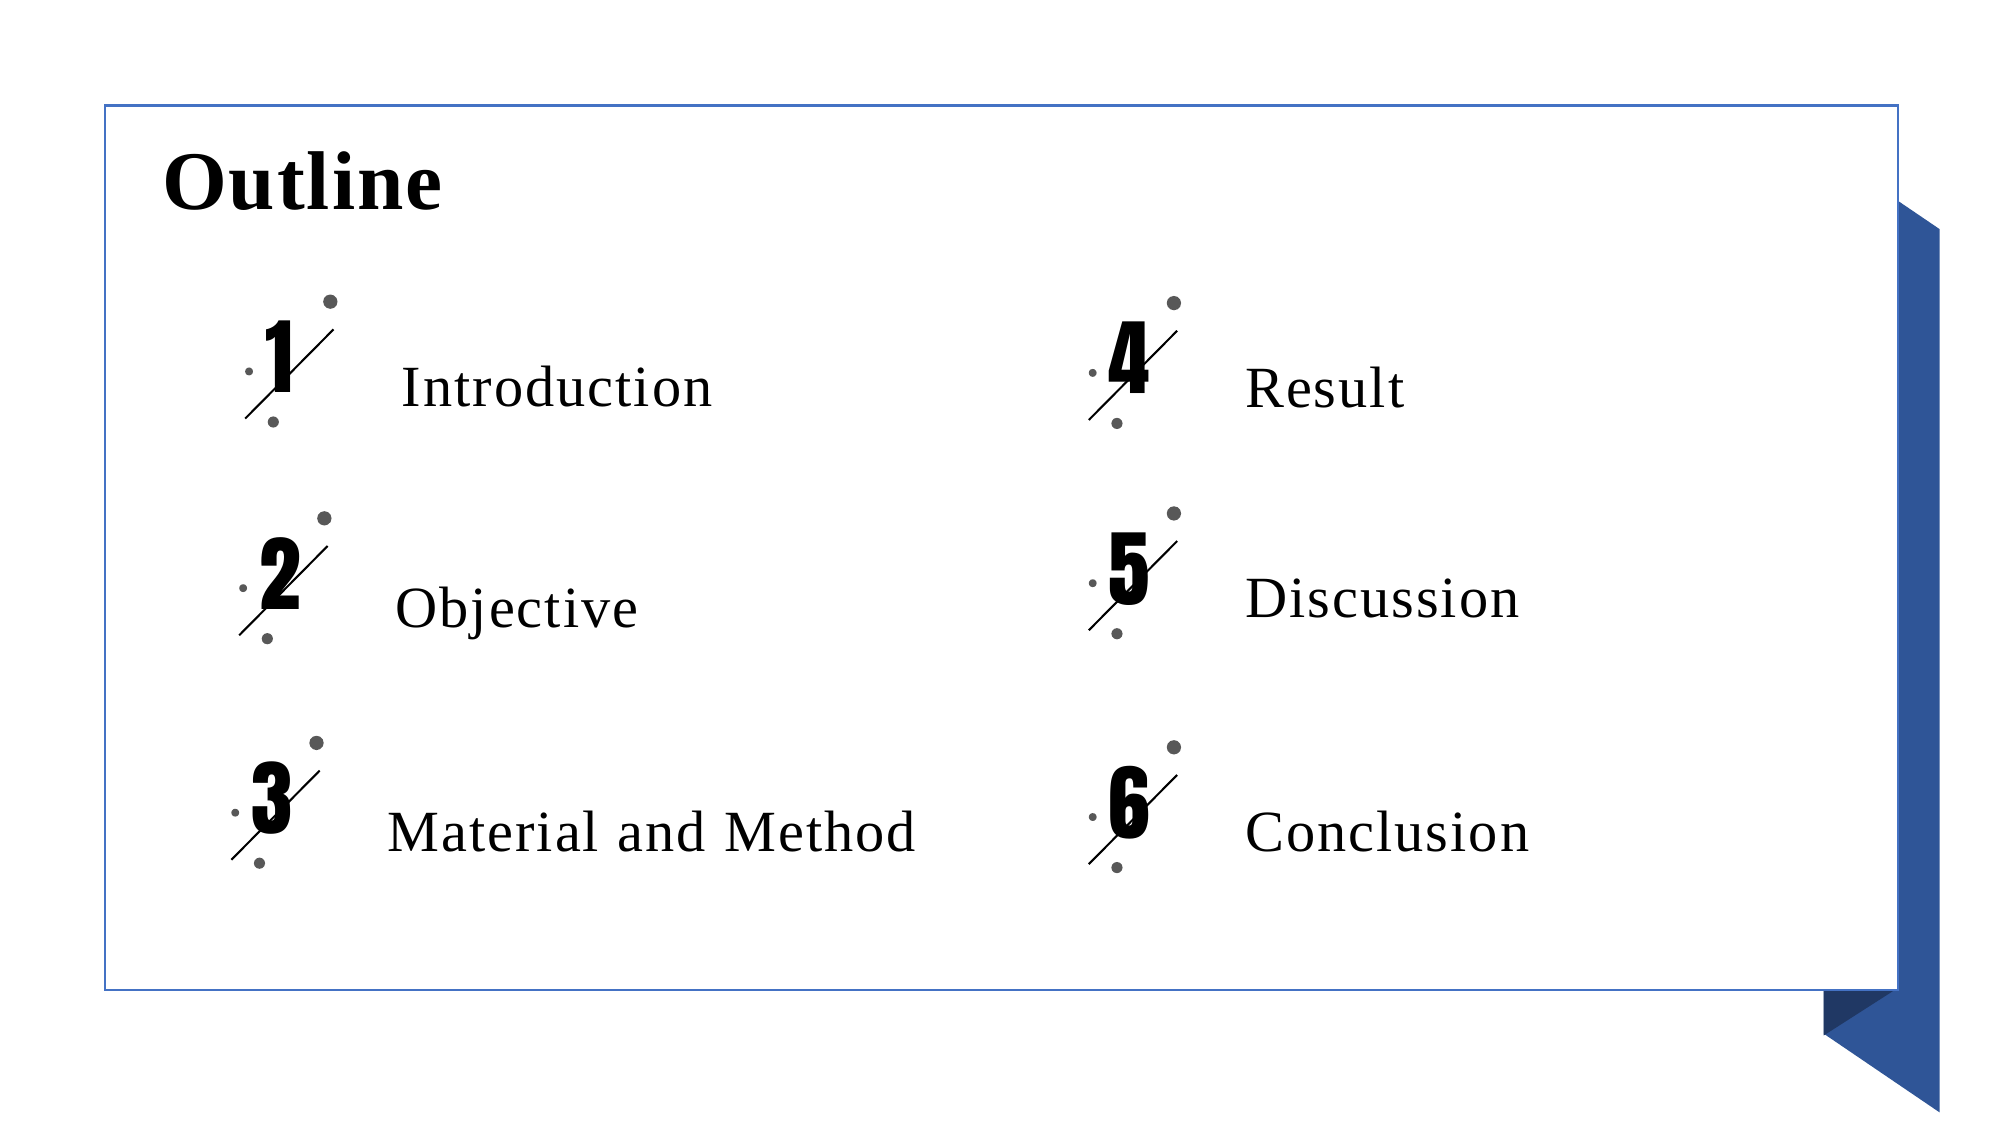

Outline

1
Introduction

4

Result

5

Discussion

2

Objective

3

Material and Method

6

Conclusion